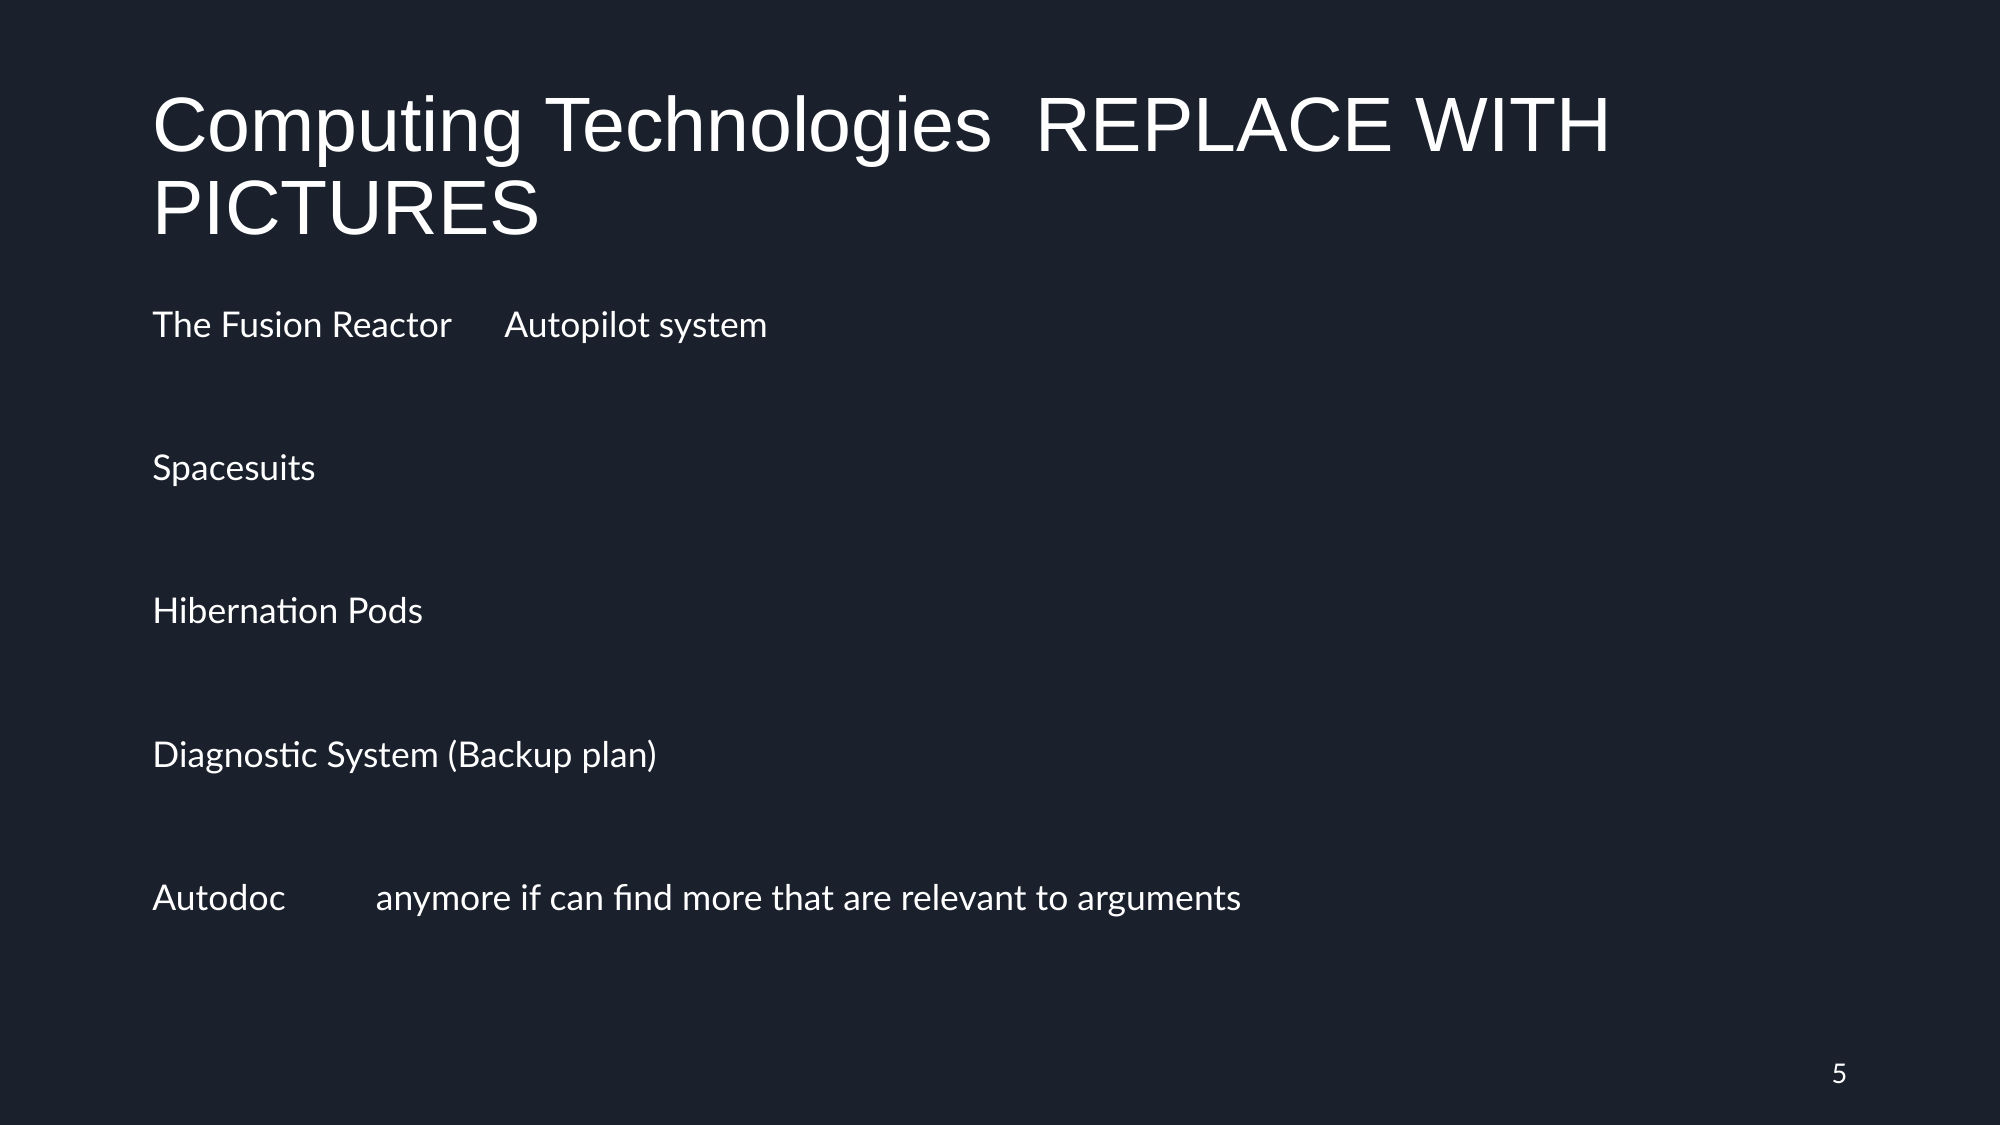

# Computing Technologies  REPLACE WITH PICTURES
The Fusion Reactor      Autopilot system

Spacesuits

Hibernation Pods

Diagnostic System (Backup plan)

Autodoc          anymore if can find more that are relevant to arguments
5